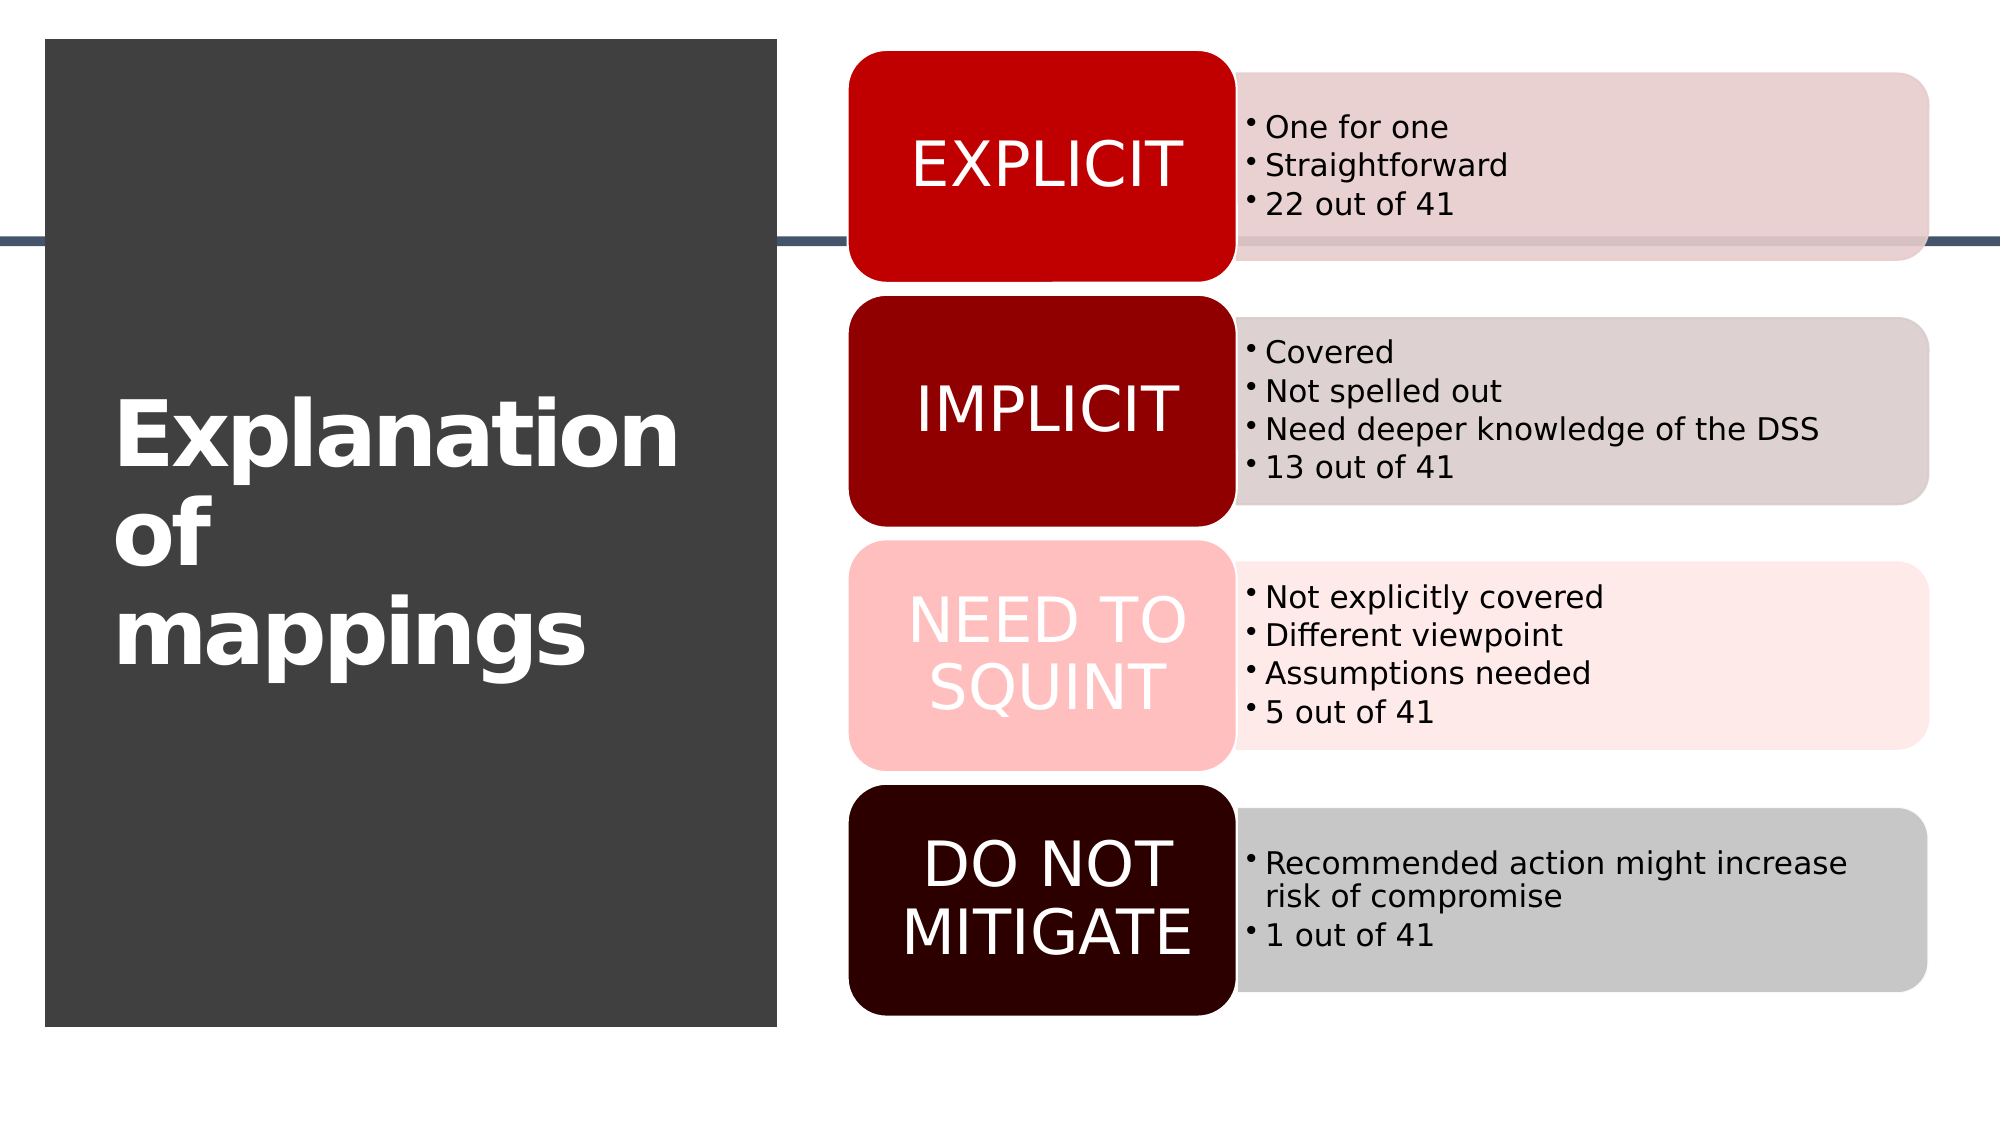

One for one
Straightforward
22 out of 41
EXPLICIT
Covered
Not spelled out
Need deeper knowledge of the DSS
13 out of 41
IMPLICIT
Not explicitly covered
Different viewpoint
Assumptions needed
5 out of 41
NEED TO SQUINT
Recommended action might increase risk of compromise
1 out of 41
DO NOT MITIGATE
# Explanation of mappings